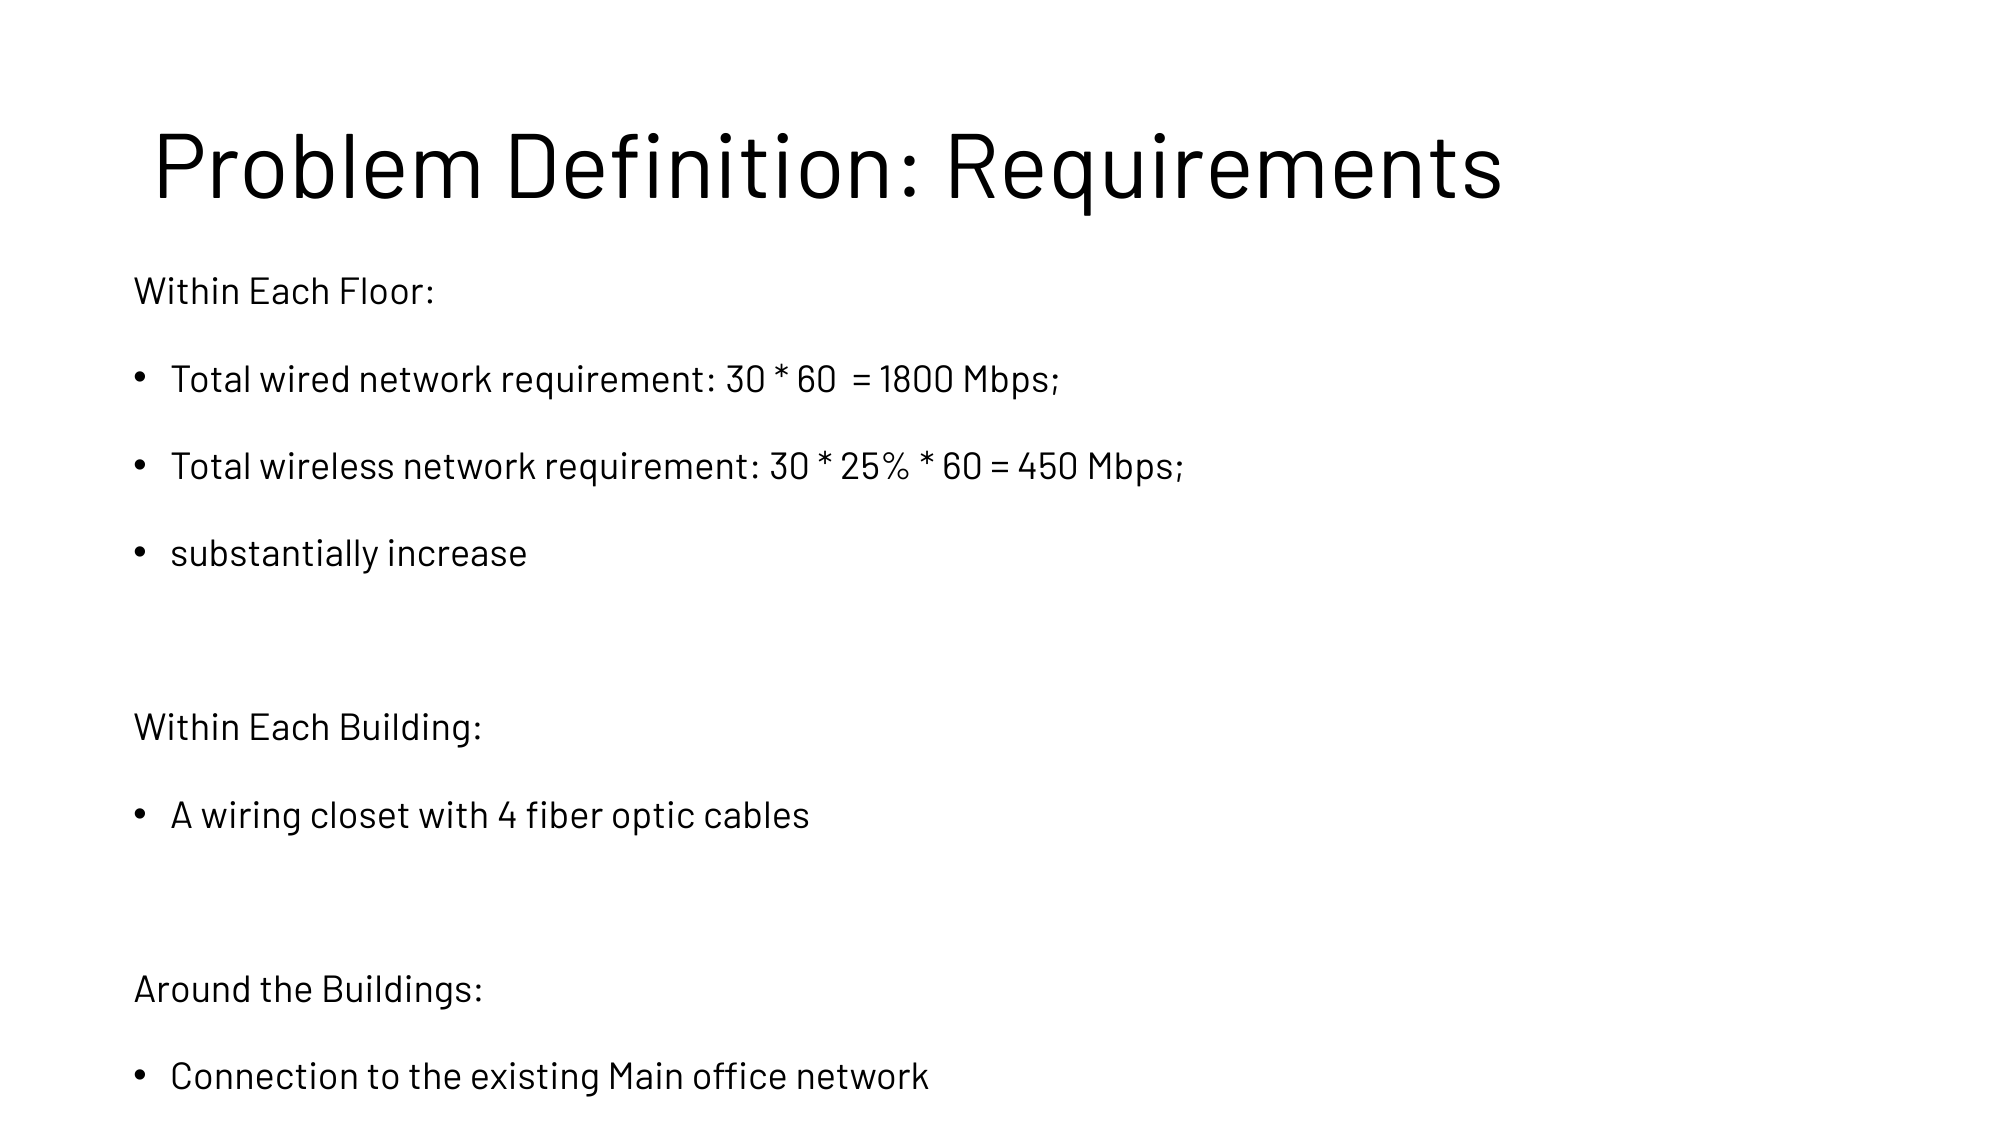

# Problem Definition: Requirements
Within Each Floor:
Total wired network requirement: 30 * 60  = 1800 Mbps;
Total wireless network requirement: 30 * 25% * 60 = 450 Mbps;
substantially increase

Within Each Building:
A wiring closet with 4 fiber optic cables

Around the Buildings:
Connection to the existing Main office network